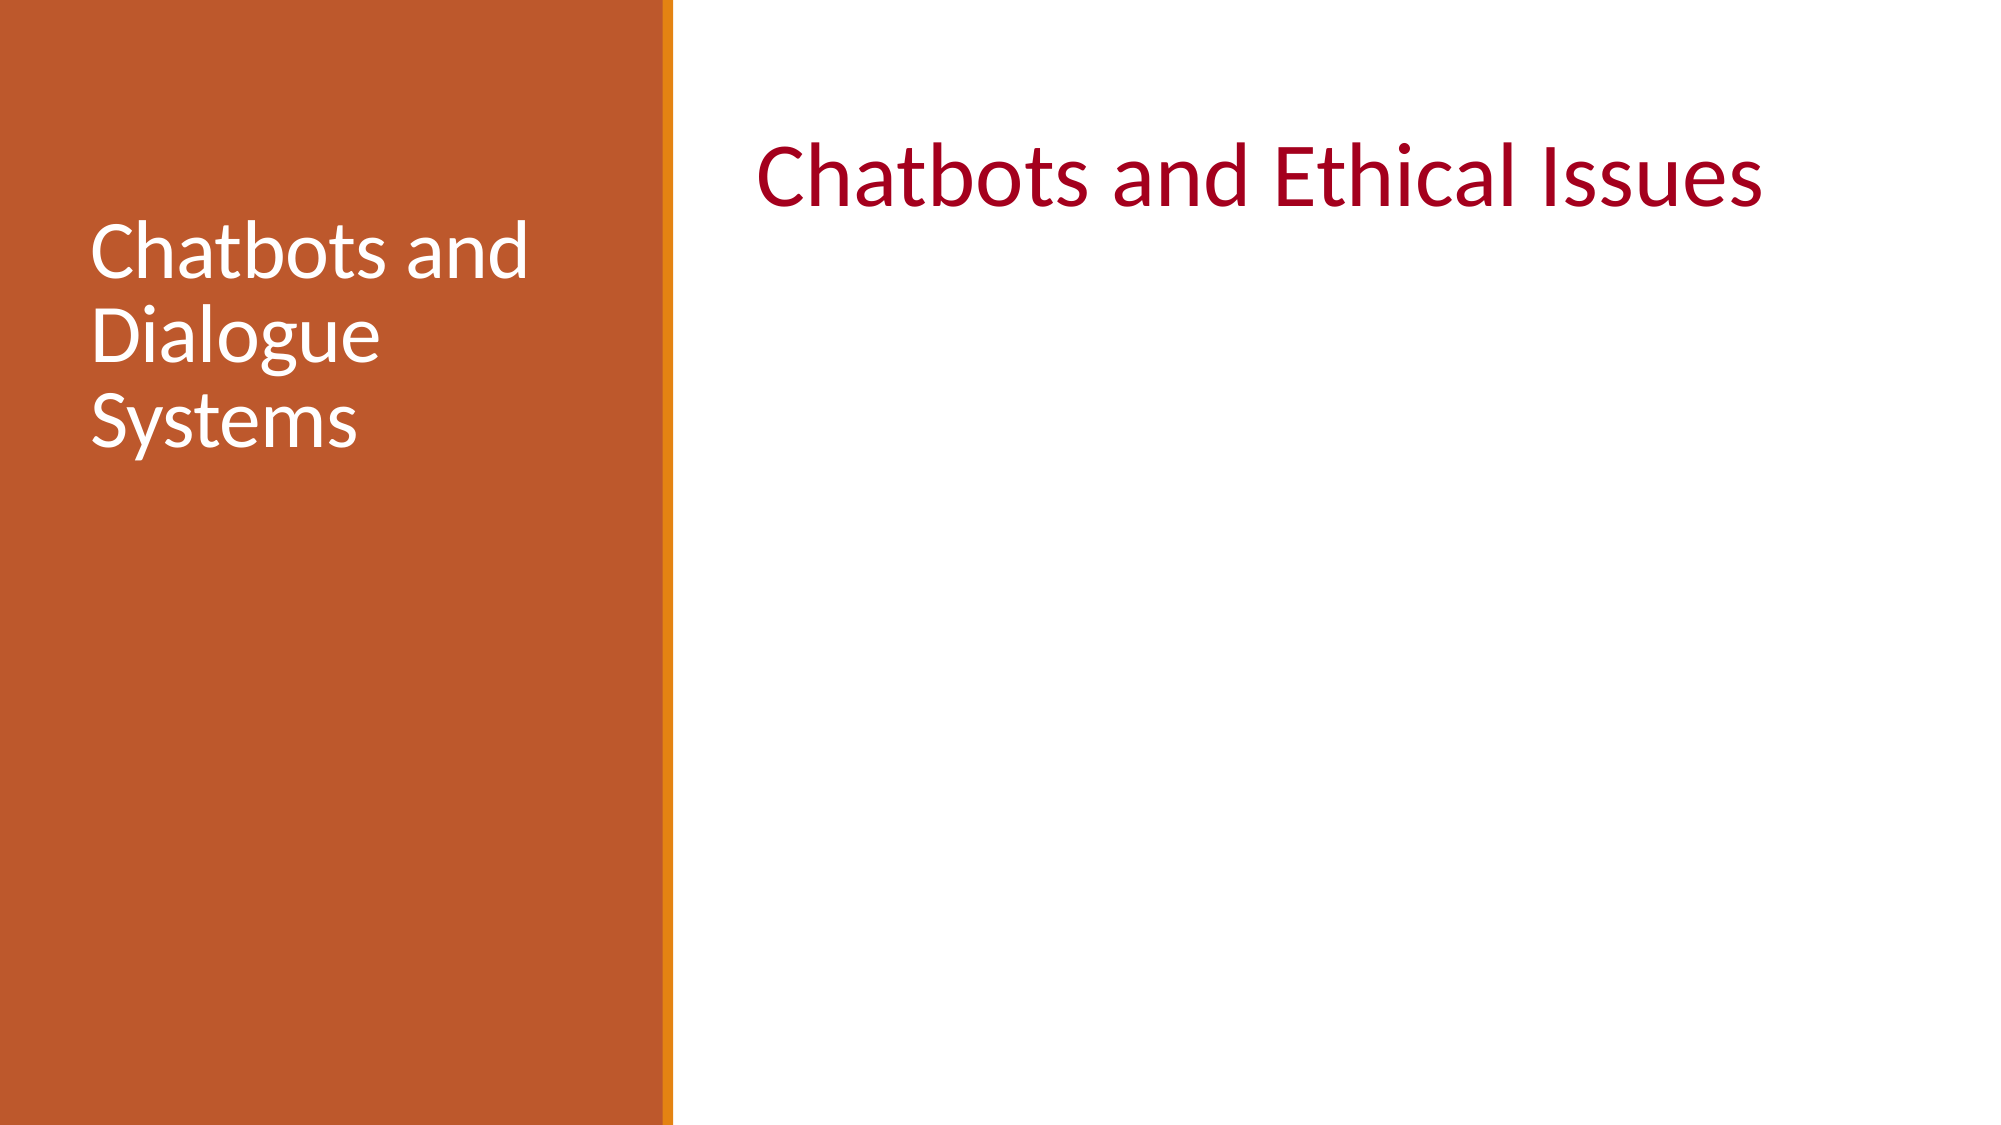

# Chatbots and Dialogue Systems
Chatbots and Ethical Issues